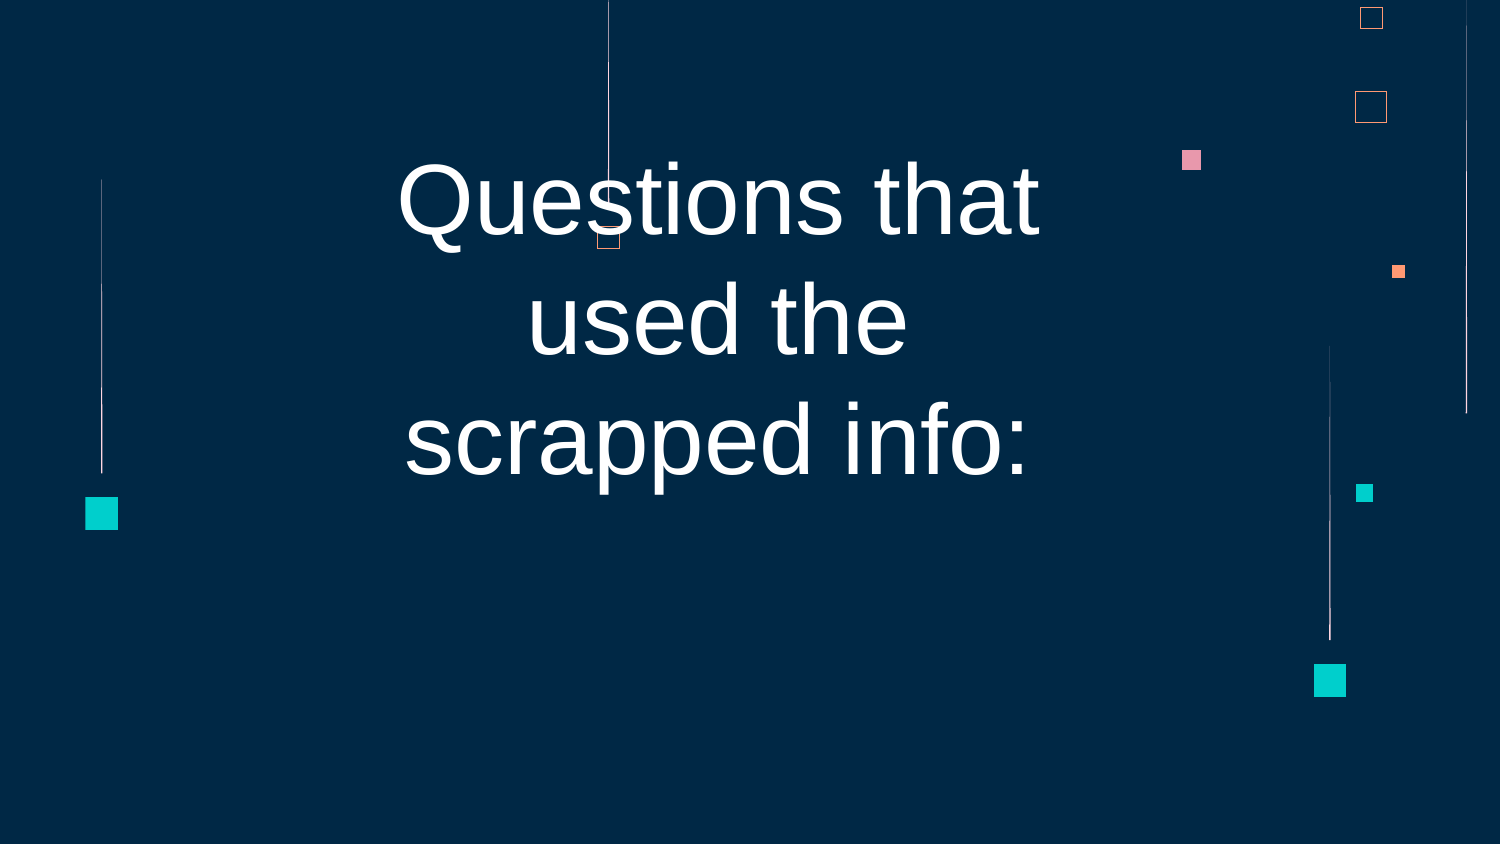

# Questions that used the scrapped info: